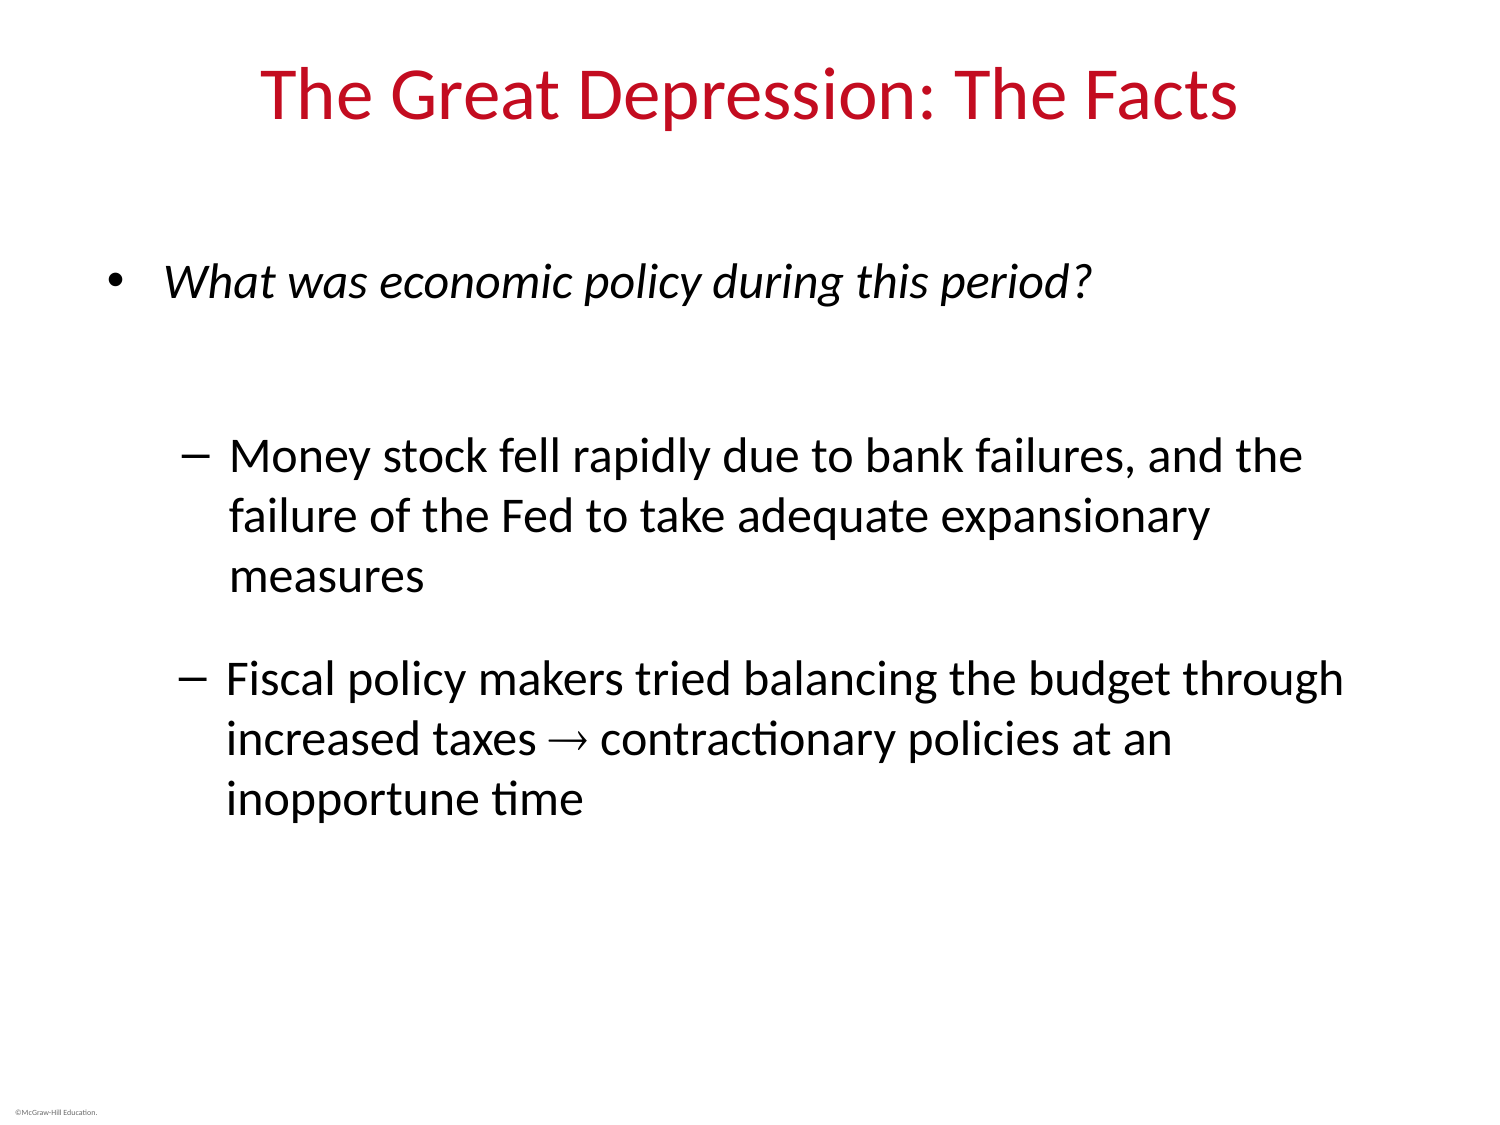

# The Great Depression: The Facts
What was economic policy during this period?

Money stock fell rapidly due to bank failures, and the failure of the Fed to take adequate expansionary measures

Fiscal policy makers tried balancing the budget through increased taxes → contractionary policies at an inopportune time